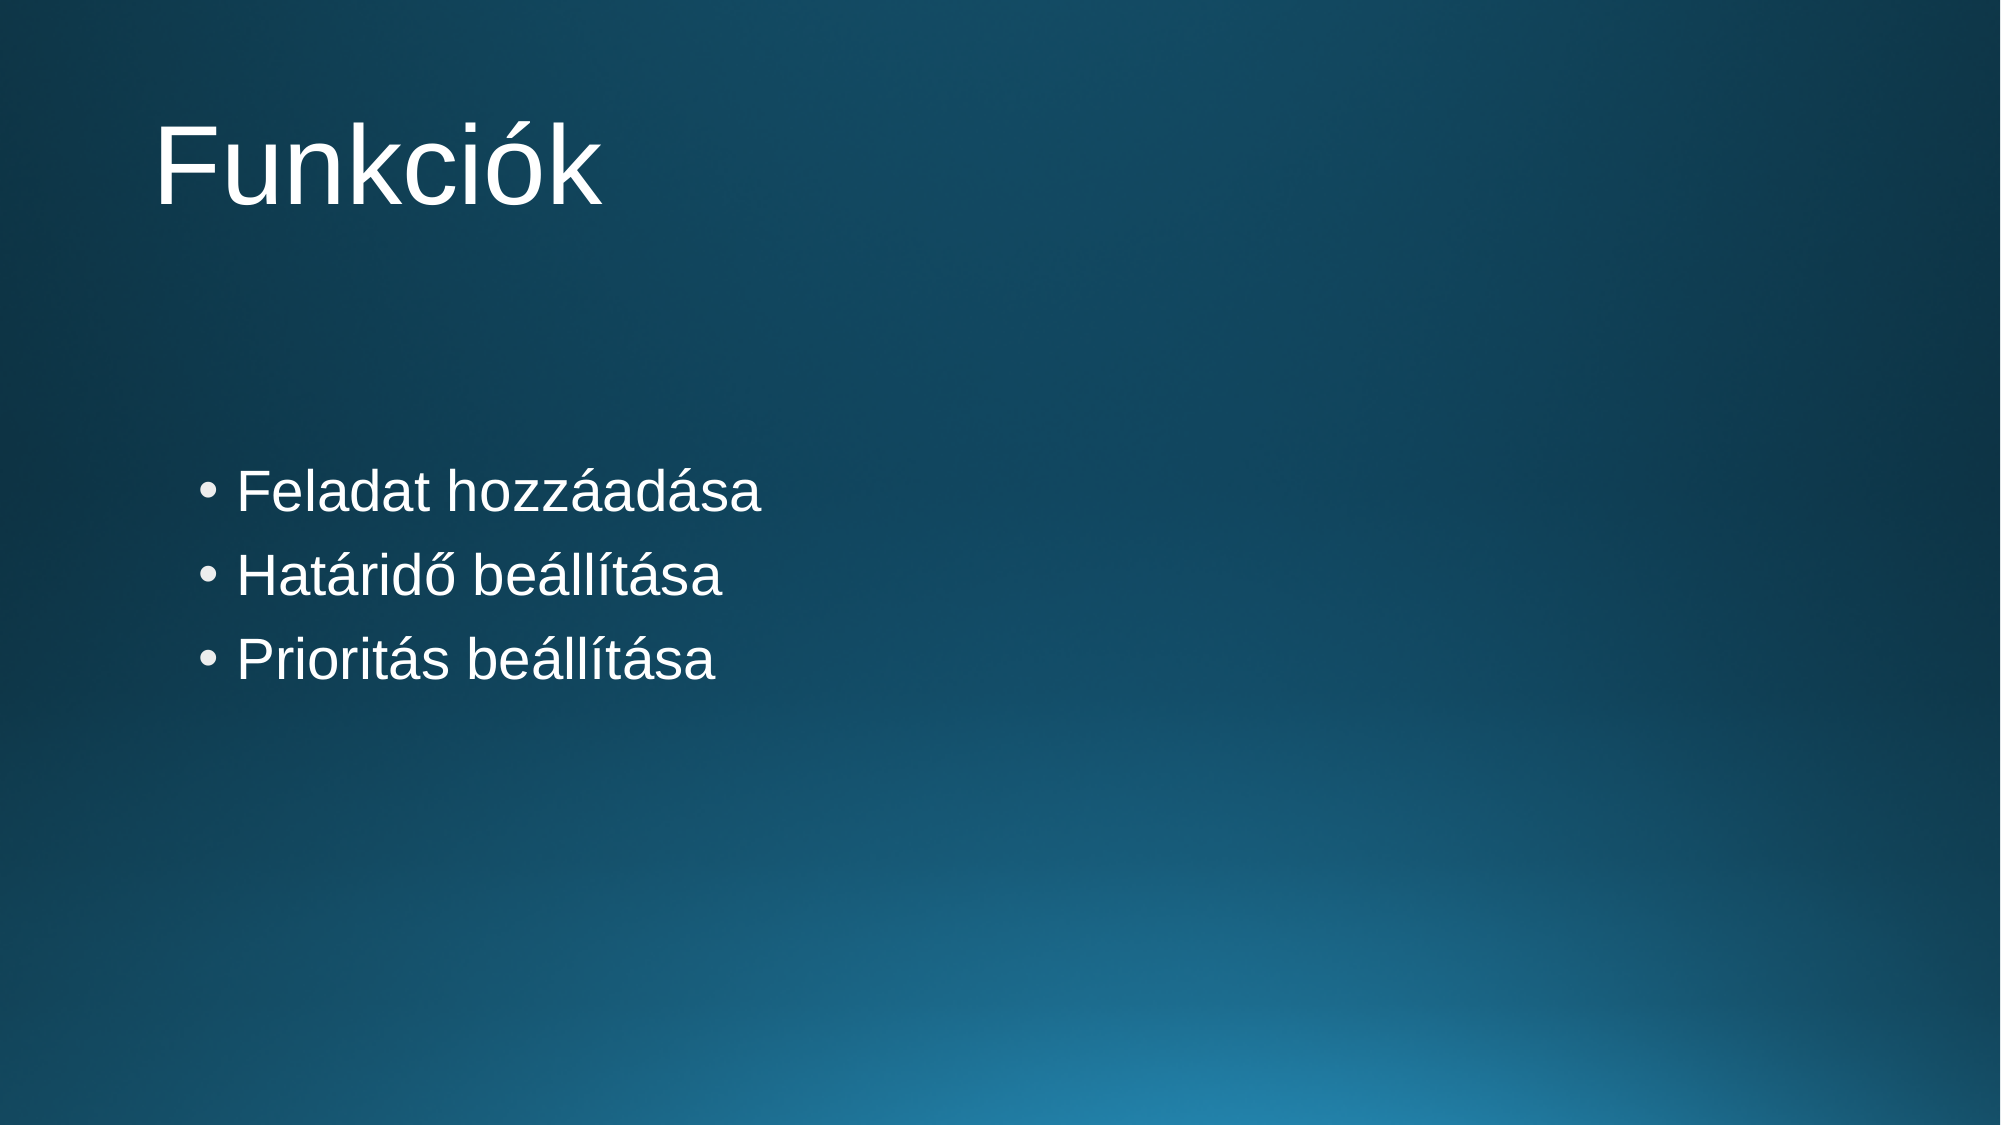

# Funkciók
Feladat hozzáadása
Határidő beállítása
Prioritás beállítása